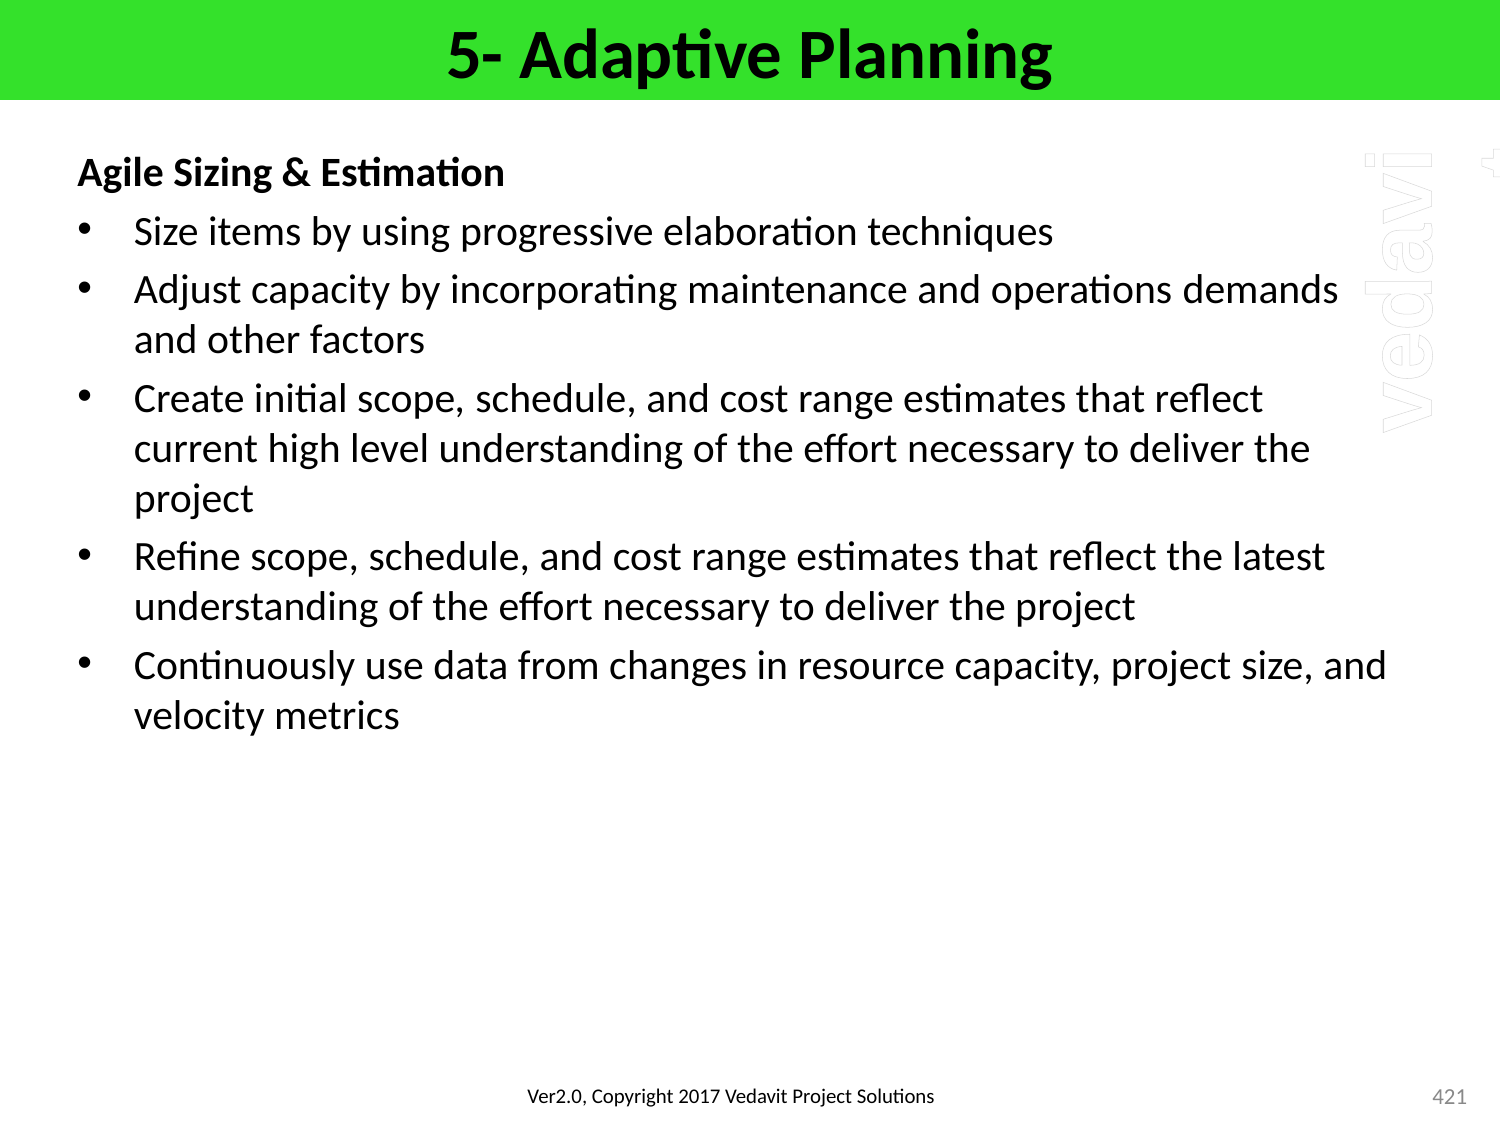

# 5- Adaptive Planning

Agile Sizing & Estimation
Size items by using progressive elaboration techniques
Adjust capacity by incorporating maintenance and operations demands and other factors
Create initial scope, schedule, and cost range estimates that reflect current high level understanding of the effort necessary to deliver the project
Refine scope, schedule, and cost range estimates that reflect the latest understanding of the effort necessary to deliver the project
Continuously use data from changes in resource capacity, project size, and velocity metrics

421